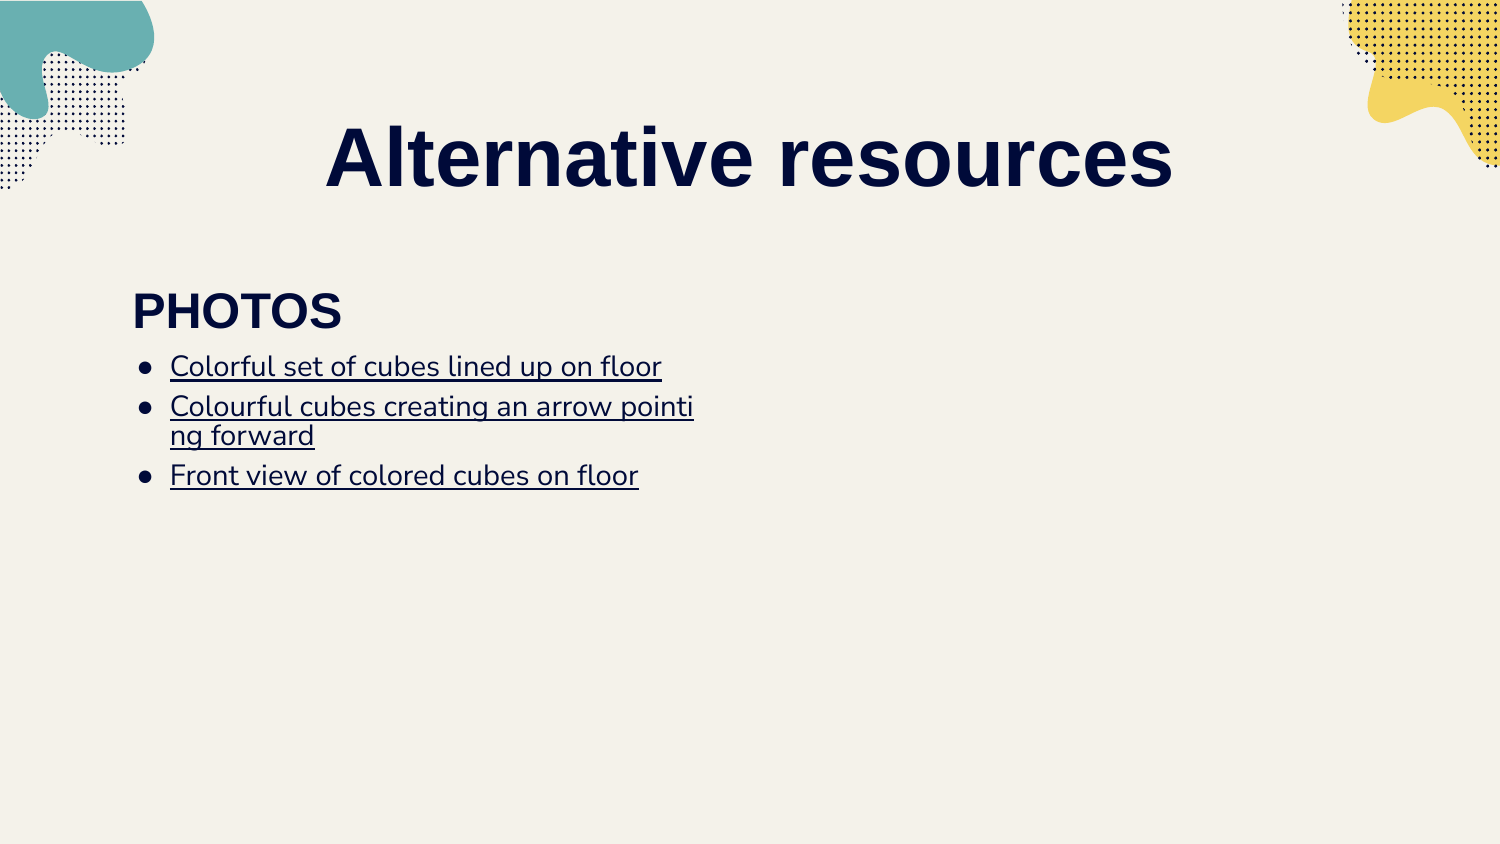

# Alternative resources
PHOTOS
Colorful set of cubes lined up on floor
Colourful cubes creating an arrow pointing forward
Front view of colored cubes on floor